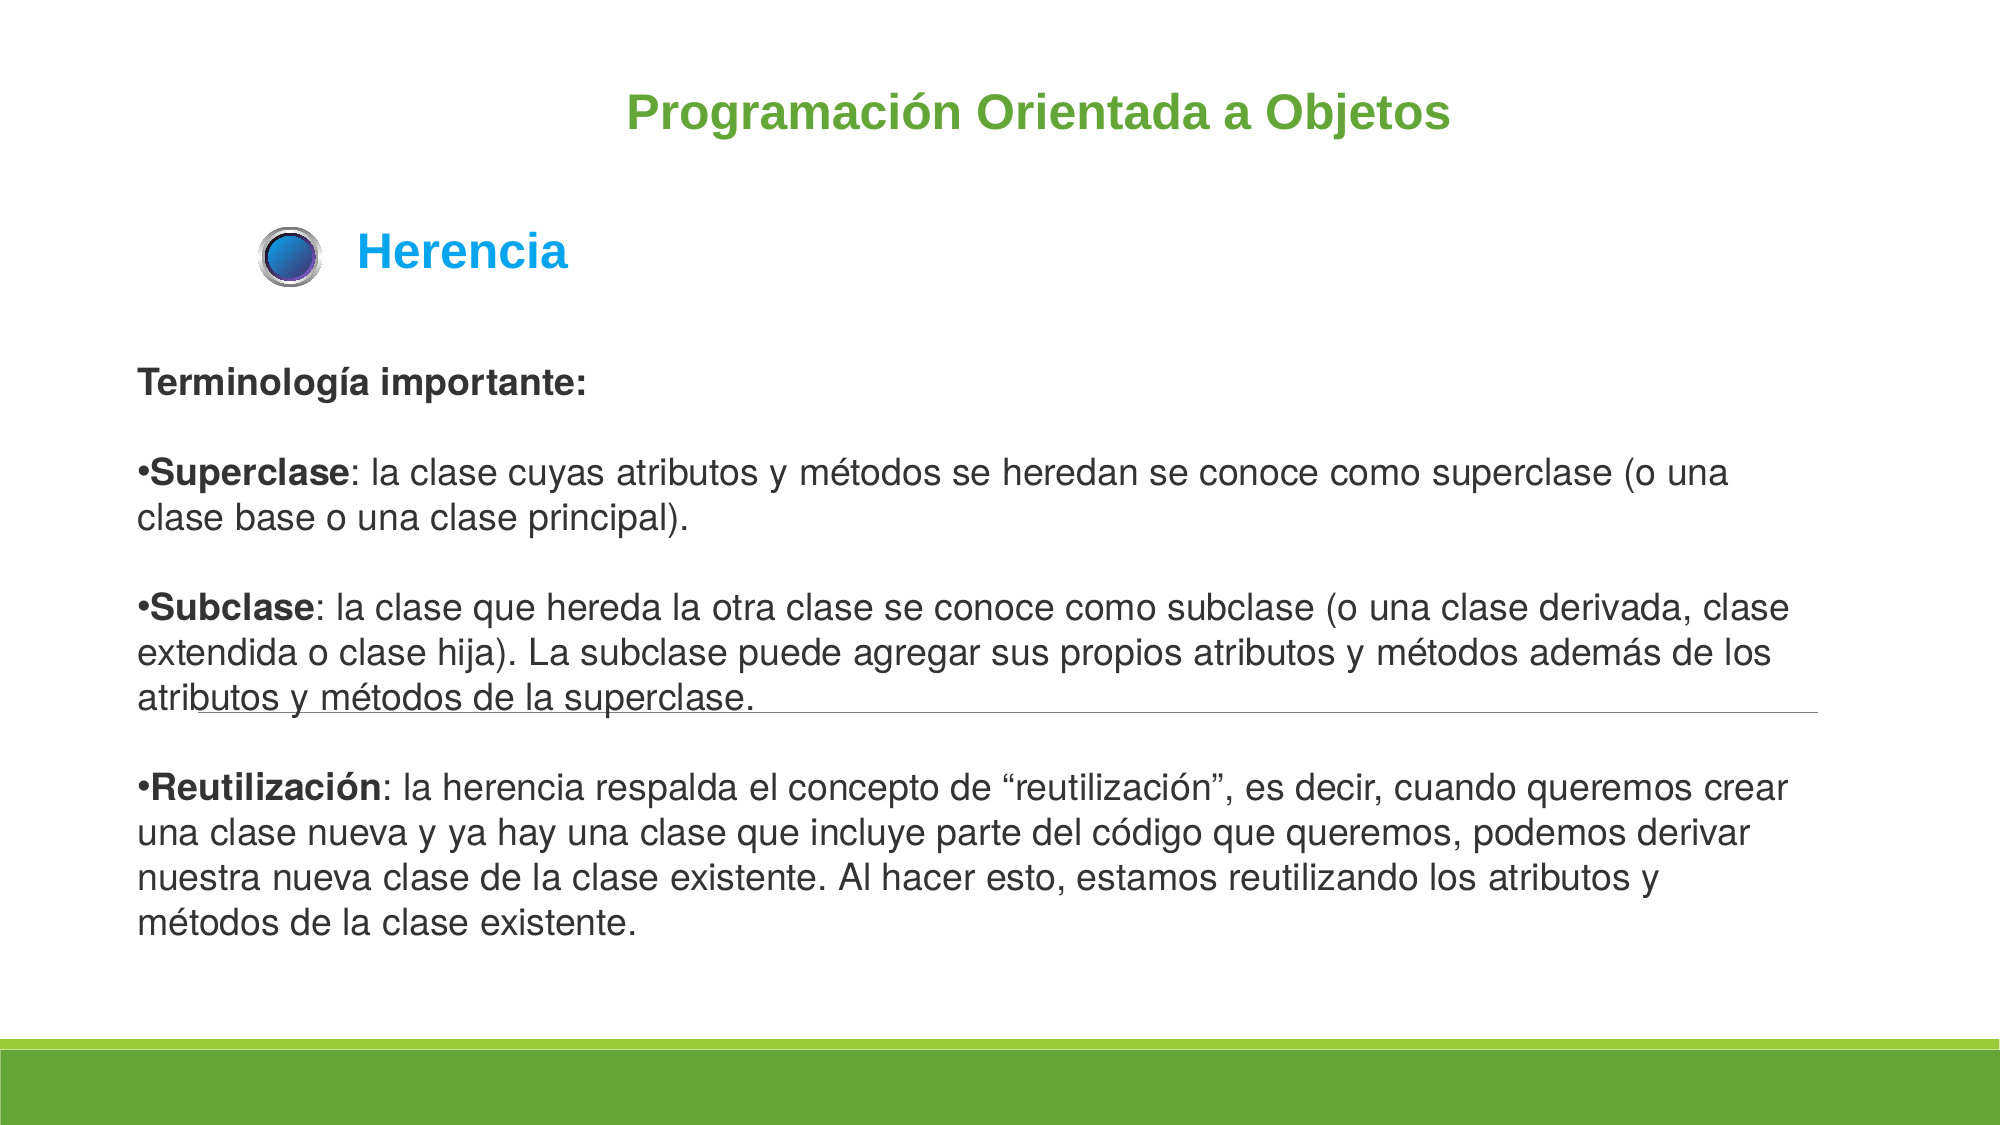

Programación Orientada a Objetos
Herencia

Terminología importante:

Superclase: la clase cuyas atributos y métodos se heredan se conoce como superclase (o una clase base o una clase principal).

Subclase: la clase que hereda la otra clase se conoce como subclase (o una clase derivada, clase extendida o clase hija). La subclase puede agregar sus propios atributos y métodos además de los atributos y métodos de la superclase.

Reutilización: la herencia respalda el concepto de “reutilización”, es decir, cuando queremos crear una clase nueva y ya hay una clase que incluye parte del código que queremos, podemos derivar nuestra nueva clase de la clase existente. Al hacer esto, estamos reutilizando los atributos y métodos de la clase existente.